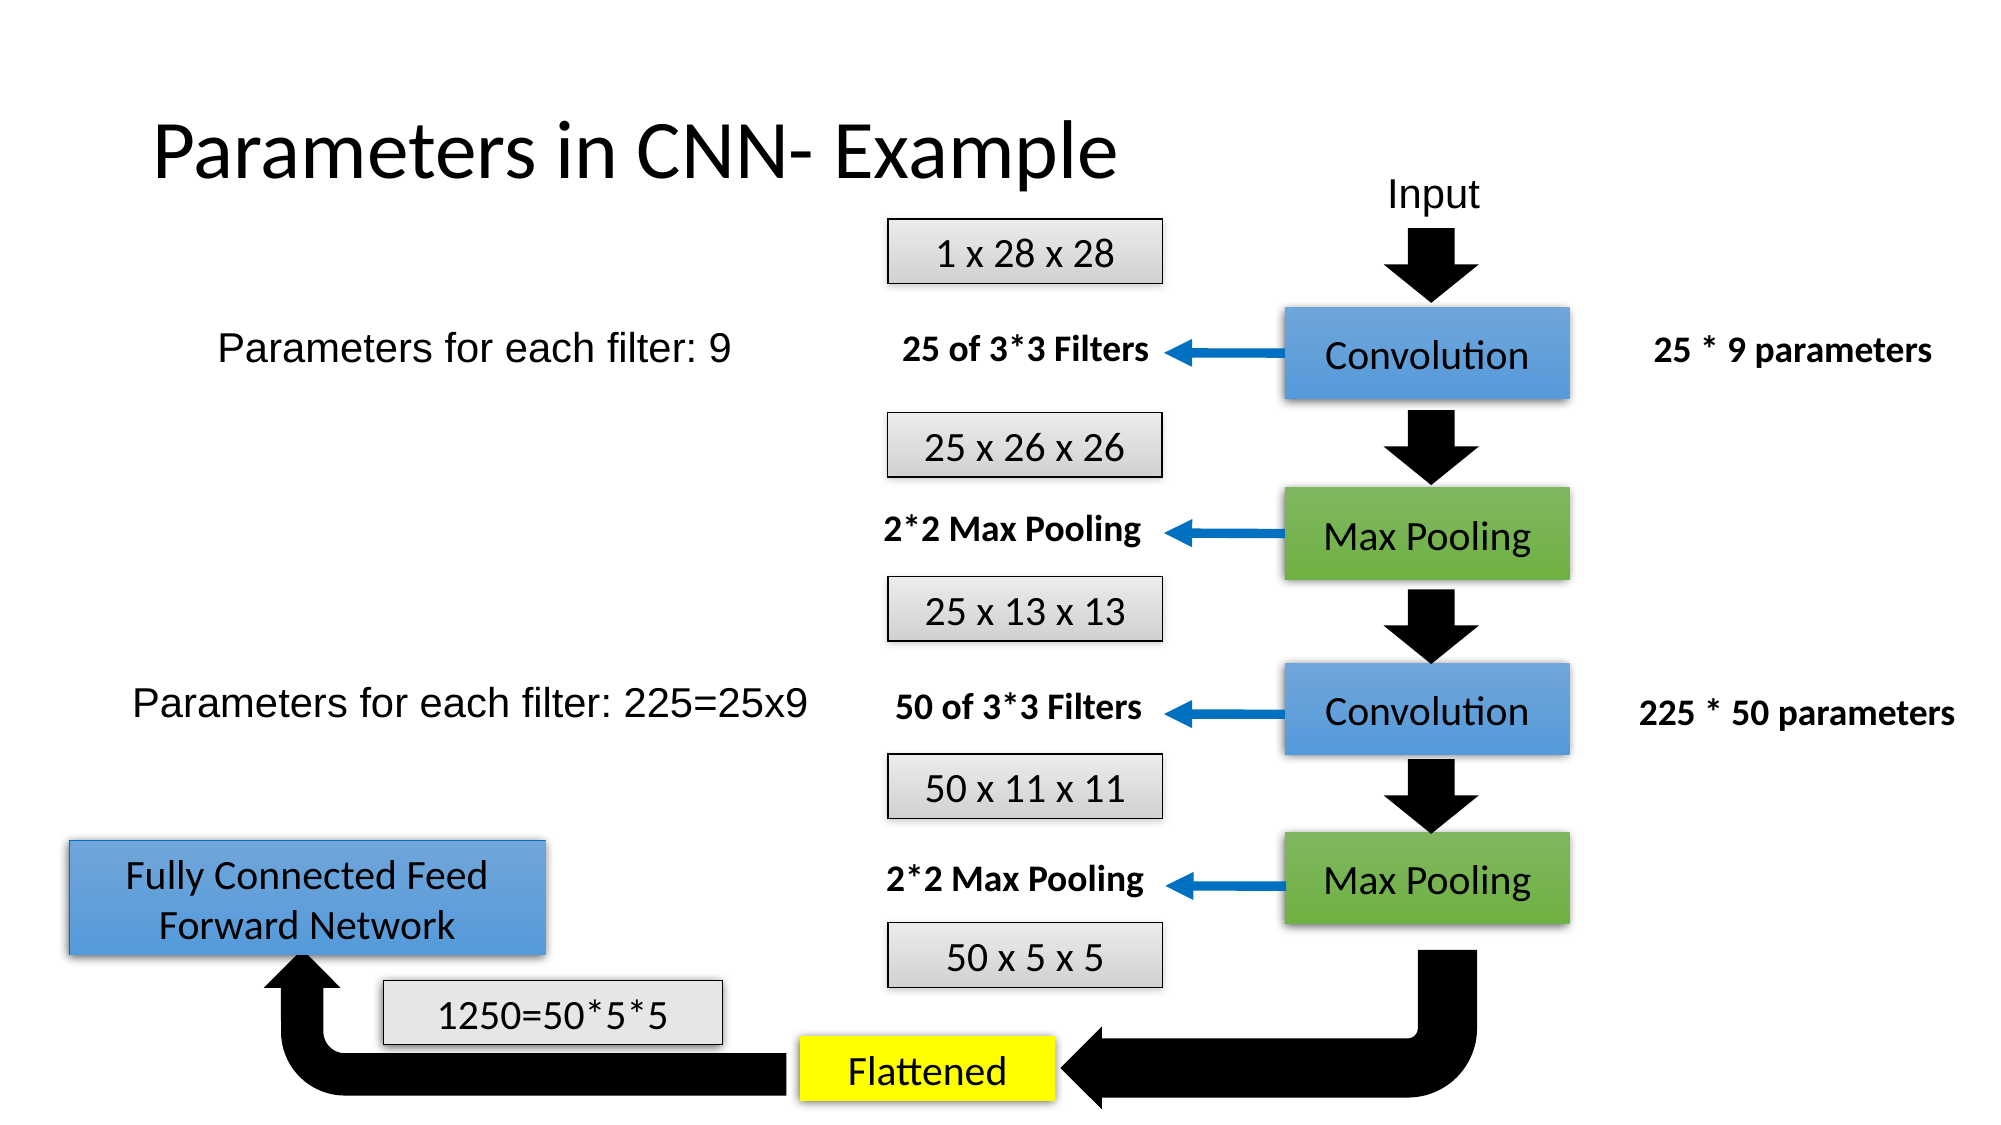

# Parameters in CNN- Example
Input
1 x 28 x 28

Convolution
Parameters for each filter: 9
25 of 3*3 Filters
25 * 9 parameters

25 x 26 x 26
Max Pooling
2*2 Max Pooling
25 x 13 x 13

Convolution
Parameters for each filter: 225=25x9

50 of 3*3 Filters
225 * 50 parameters
50 x 11 x 11

Max Pooling
Fully Connected Feed Forward Network
2*2 Max Pooling
50 x 5 x 5

1250=50*5*5
Flattened